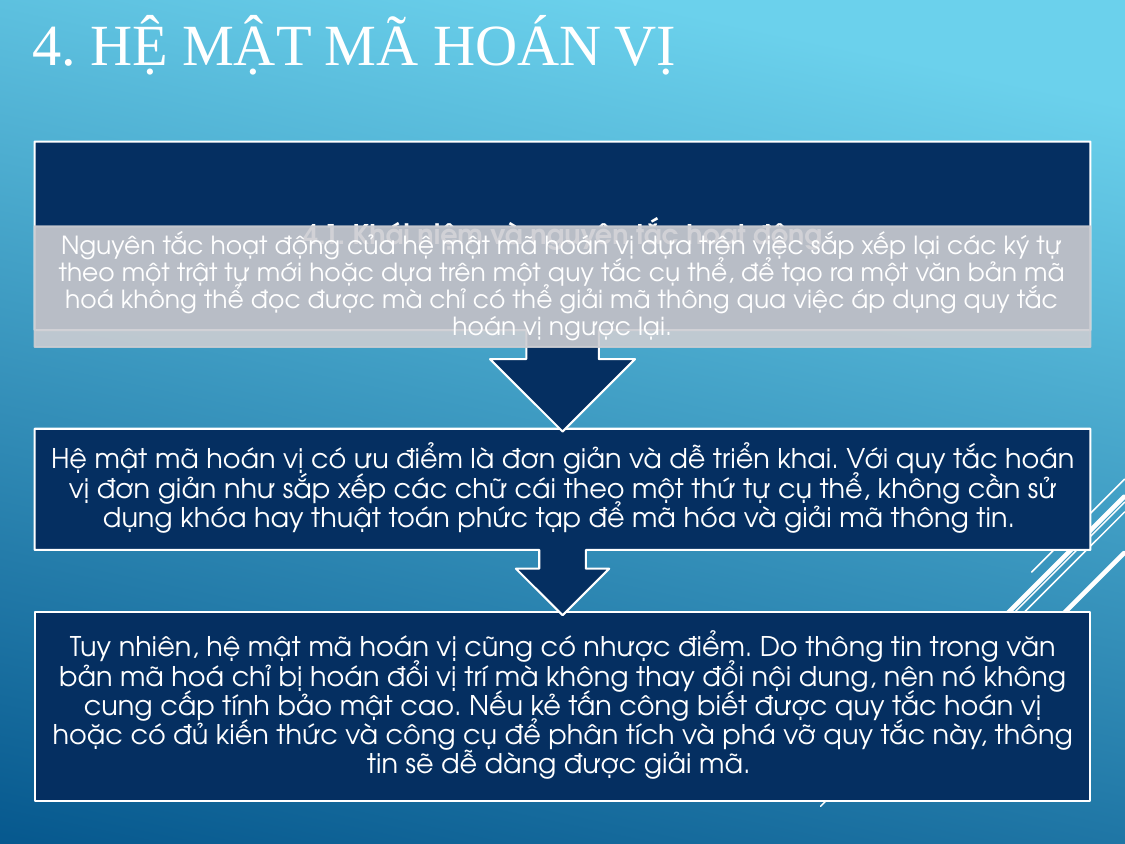

4. HỆ MẬT MÃ HOÁN VỊ
Tuy nhiên, hệ mật mã hoán vị cũng có nhược điểm. Do thông tin trong văn bản mã hoá chỉ bị hoán đổi vị trí mà không thay đổi nội dung, nên nó không cung cấp tính bảo mật cao. Nếu kẻ tấn công biết được quy tắc hoán vị hoặc có đủ kiến thức và công cụ để phân tích và phá vỡ quy tắc này, thông tin sẽ dễ dàng được giải mã.
Hệ mật mã hoán vị có ưu điểm là đơn giản và dễ triển khai. Với quy tắc hoán vị đơn giản như sắp xếp các chữ cái theo một thứ tự cụ thể, không cần sử dụng khóa hay thuật toán phức tạp để mã hóa và giải mã thông tin.
4.1. Khái niệm và nguyên tắc hoạt động
Nguyên tắc hoạt động của hệ mật mã hoán vị dựa trên việc sắp xếp lại các ký tự theo một trật tự mới hoặc dựa trên một quy tắc cụ thể, để tạo ra một văn bản mã hoá không thể đọc được mà chỉ có thể giải mã thông qua việc áp dụng quy tắc hoán vị ngược lại.